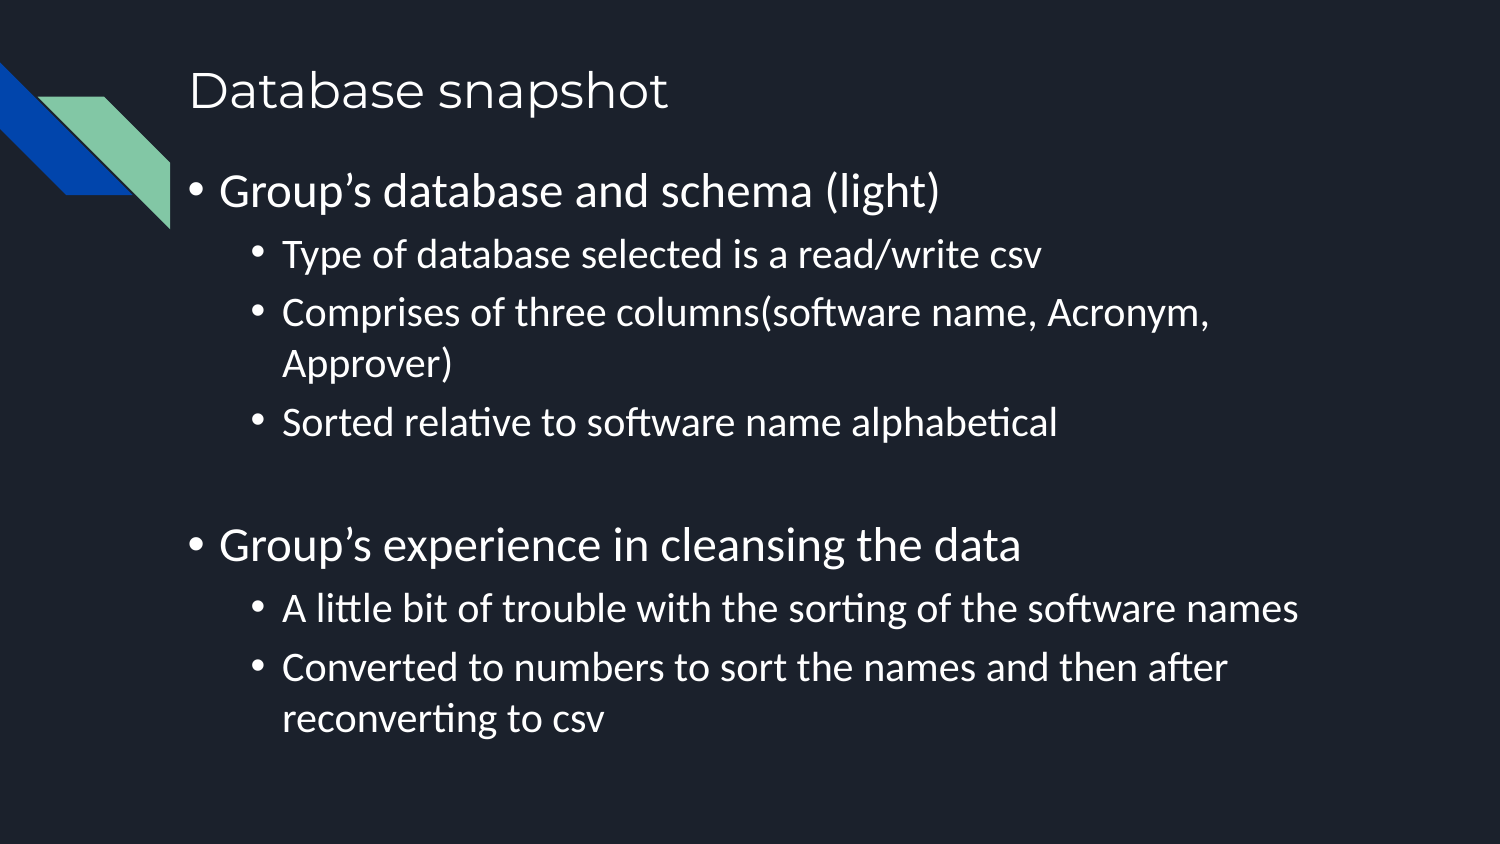

# Database snapshot
Group’s database and schema (light)
Type of database selected is a read/write csv
Comprises of three columns(software name, Acronym, Approver)
Sorted relative to software name alphabetical

Group’s experience in cleansing the data
A little bit of trouble with the sorting of the software names
Converted to numbers to sort the names and then after reconverting to csv